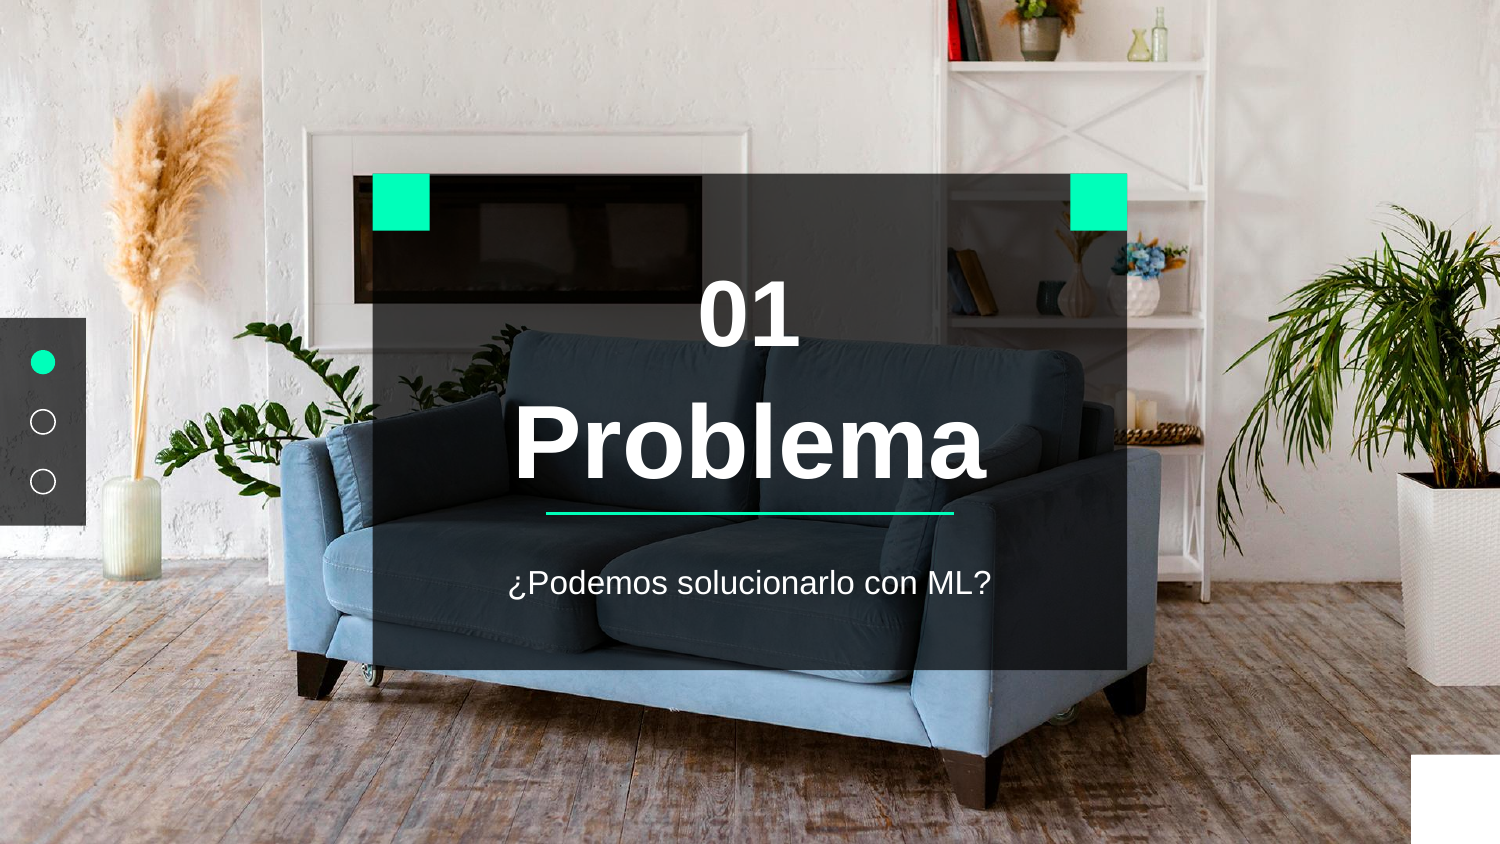

01

# Problema

¿Podemos solucionarlo con ML?